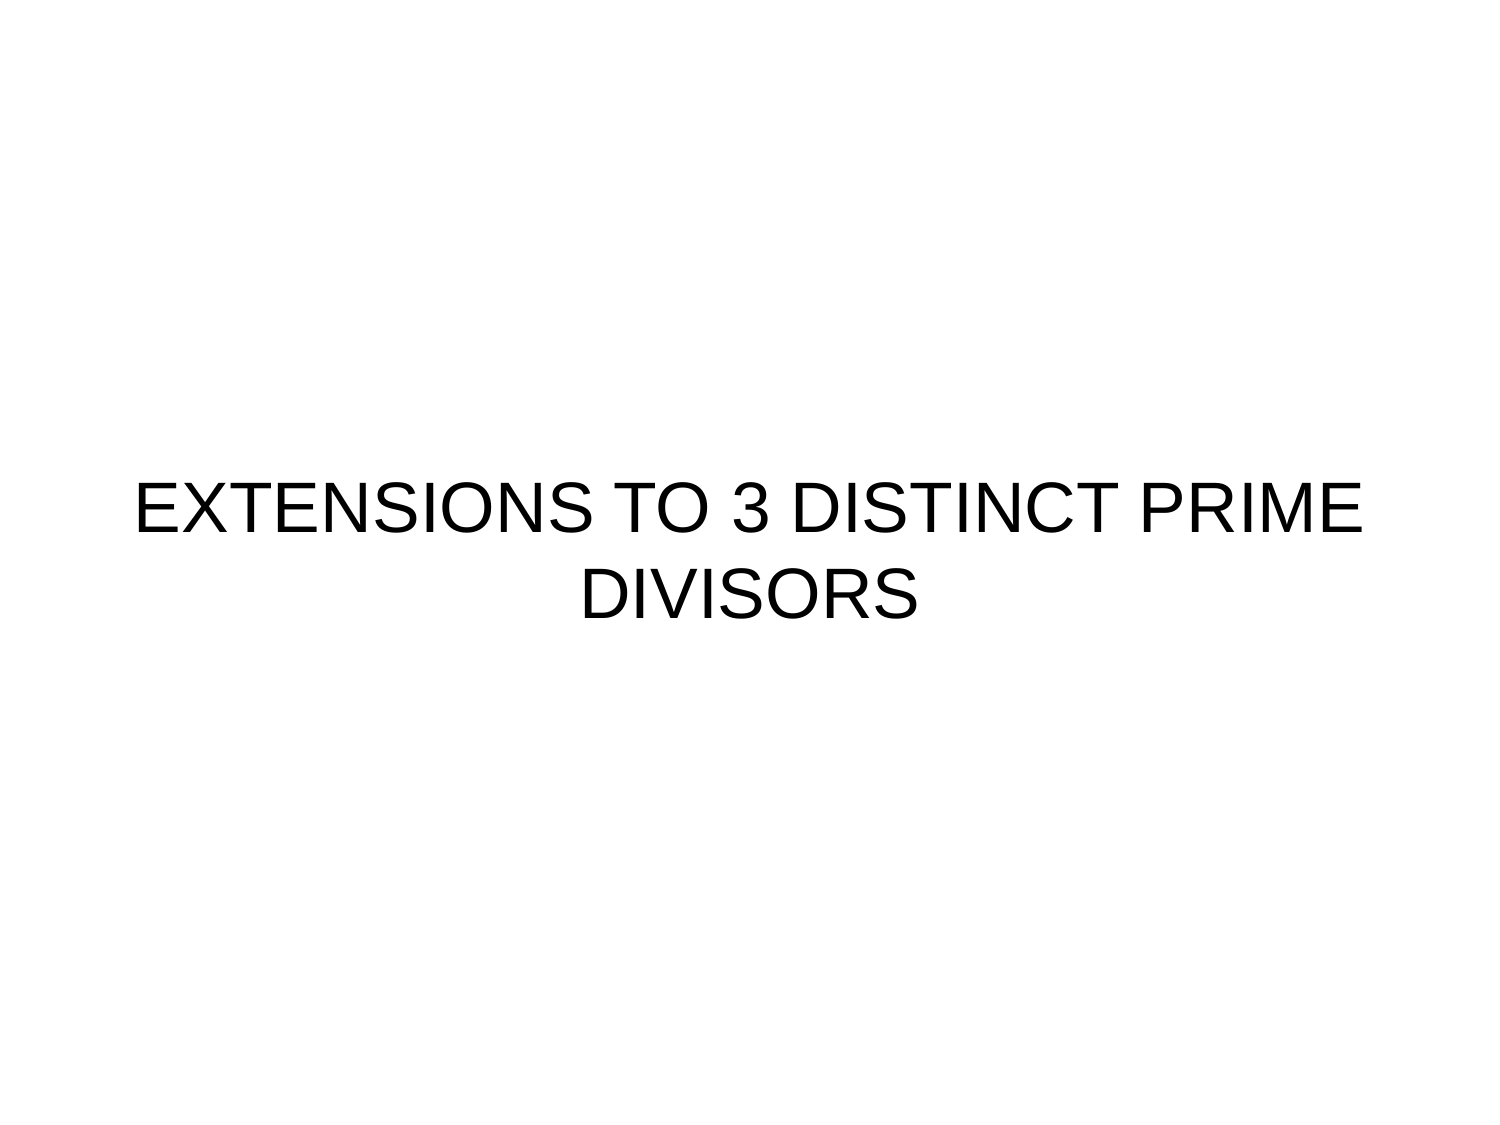

# EXTENSIONS TO 3 DISTINCT PRIME DIVISORS